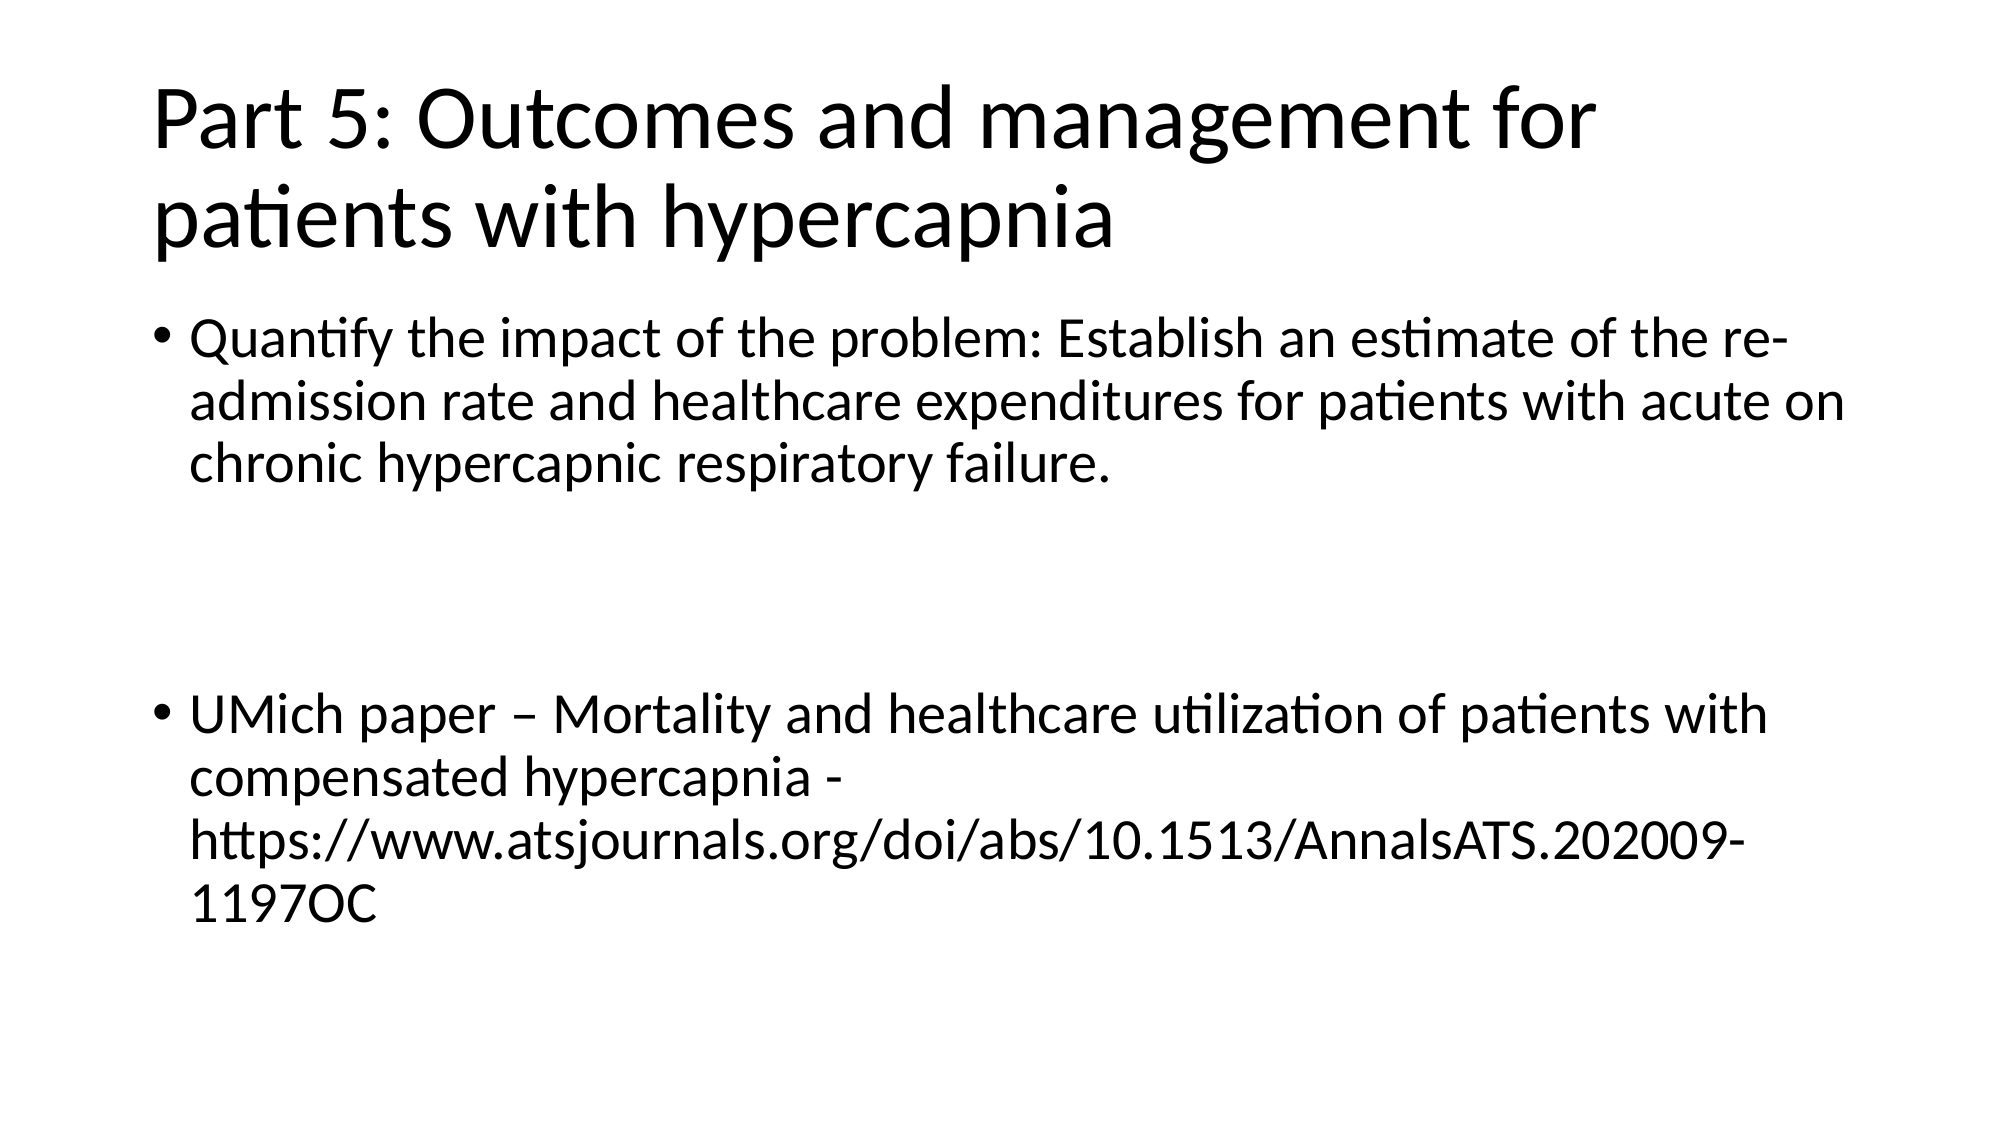

# Part 5: Outcomes and management for patients with hypercapnia
Quantify the impact of the problem: Establish an estimate of the re-admission rate and healthcare expenditures for patients with acute on chronic hypercapnic respiratory failure.

UMich paper – Mortality and healthcare utilization of patients with compensated hypercapnia - https://www.atsjournals.org/doi/abs/10.1513/AnnalsATS.202009-1197OC